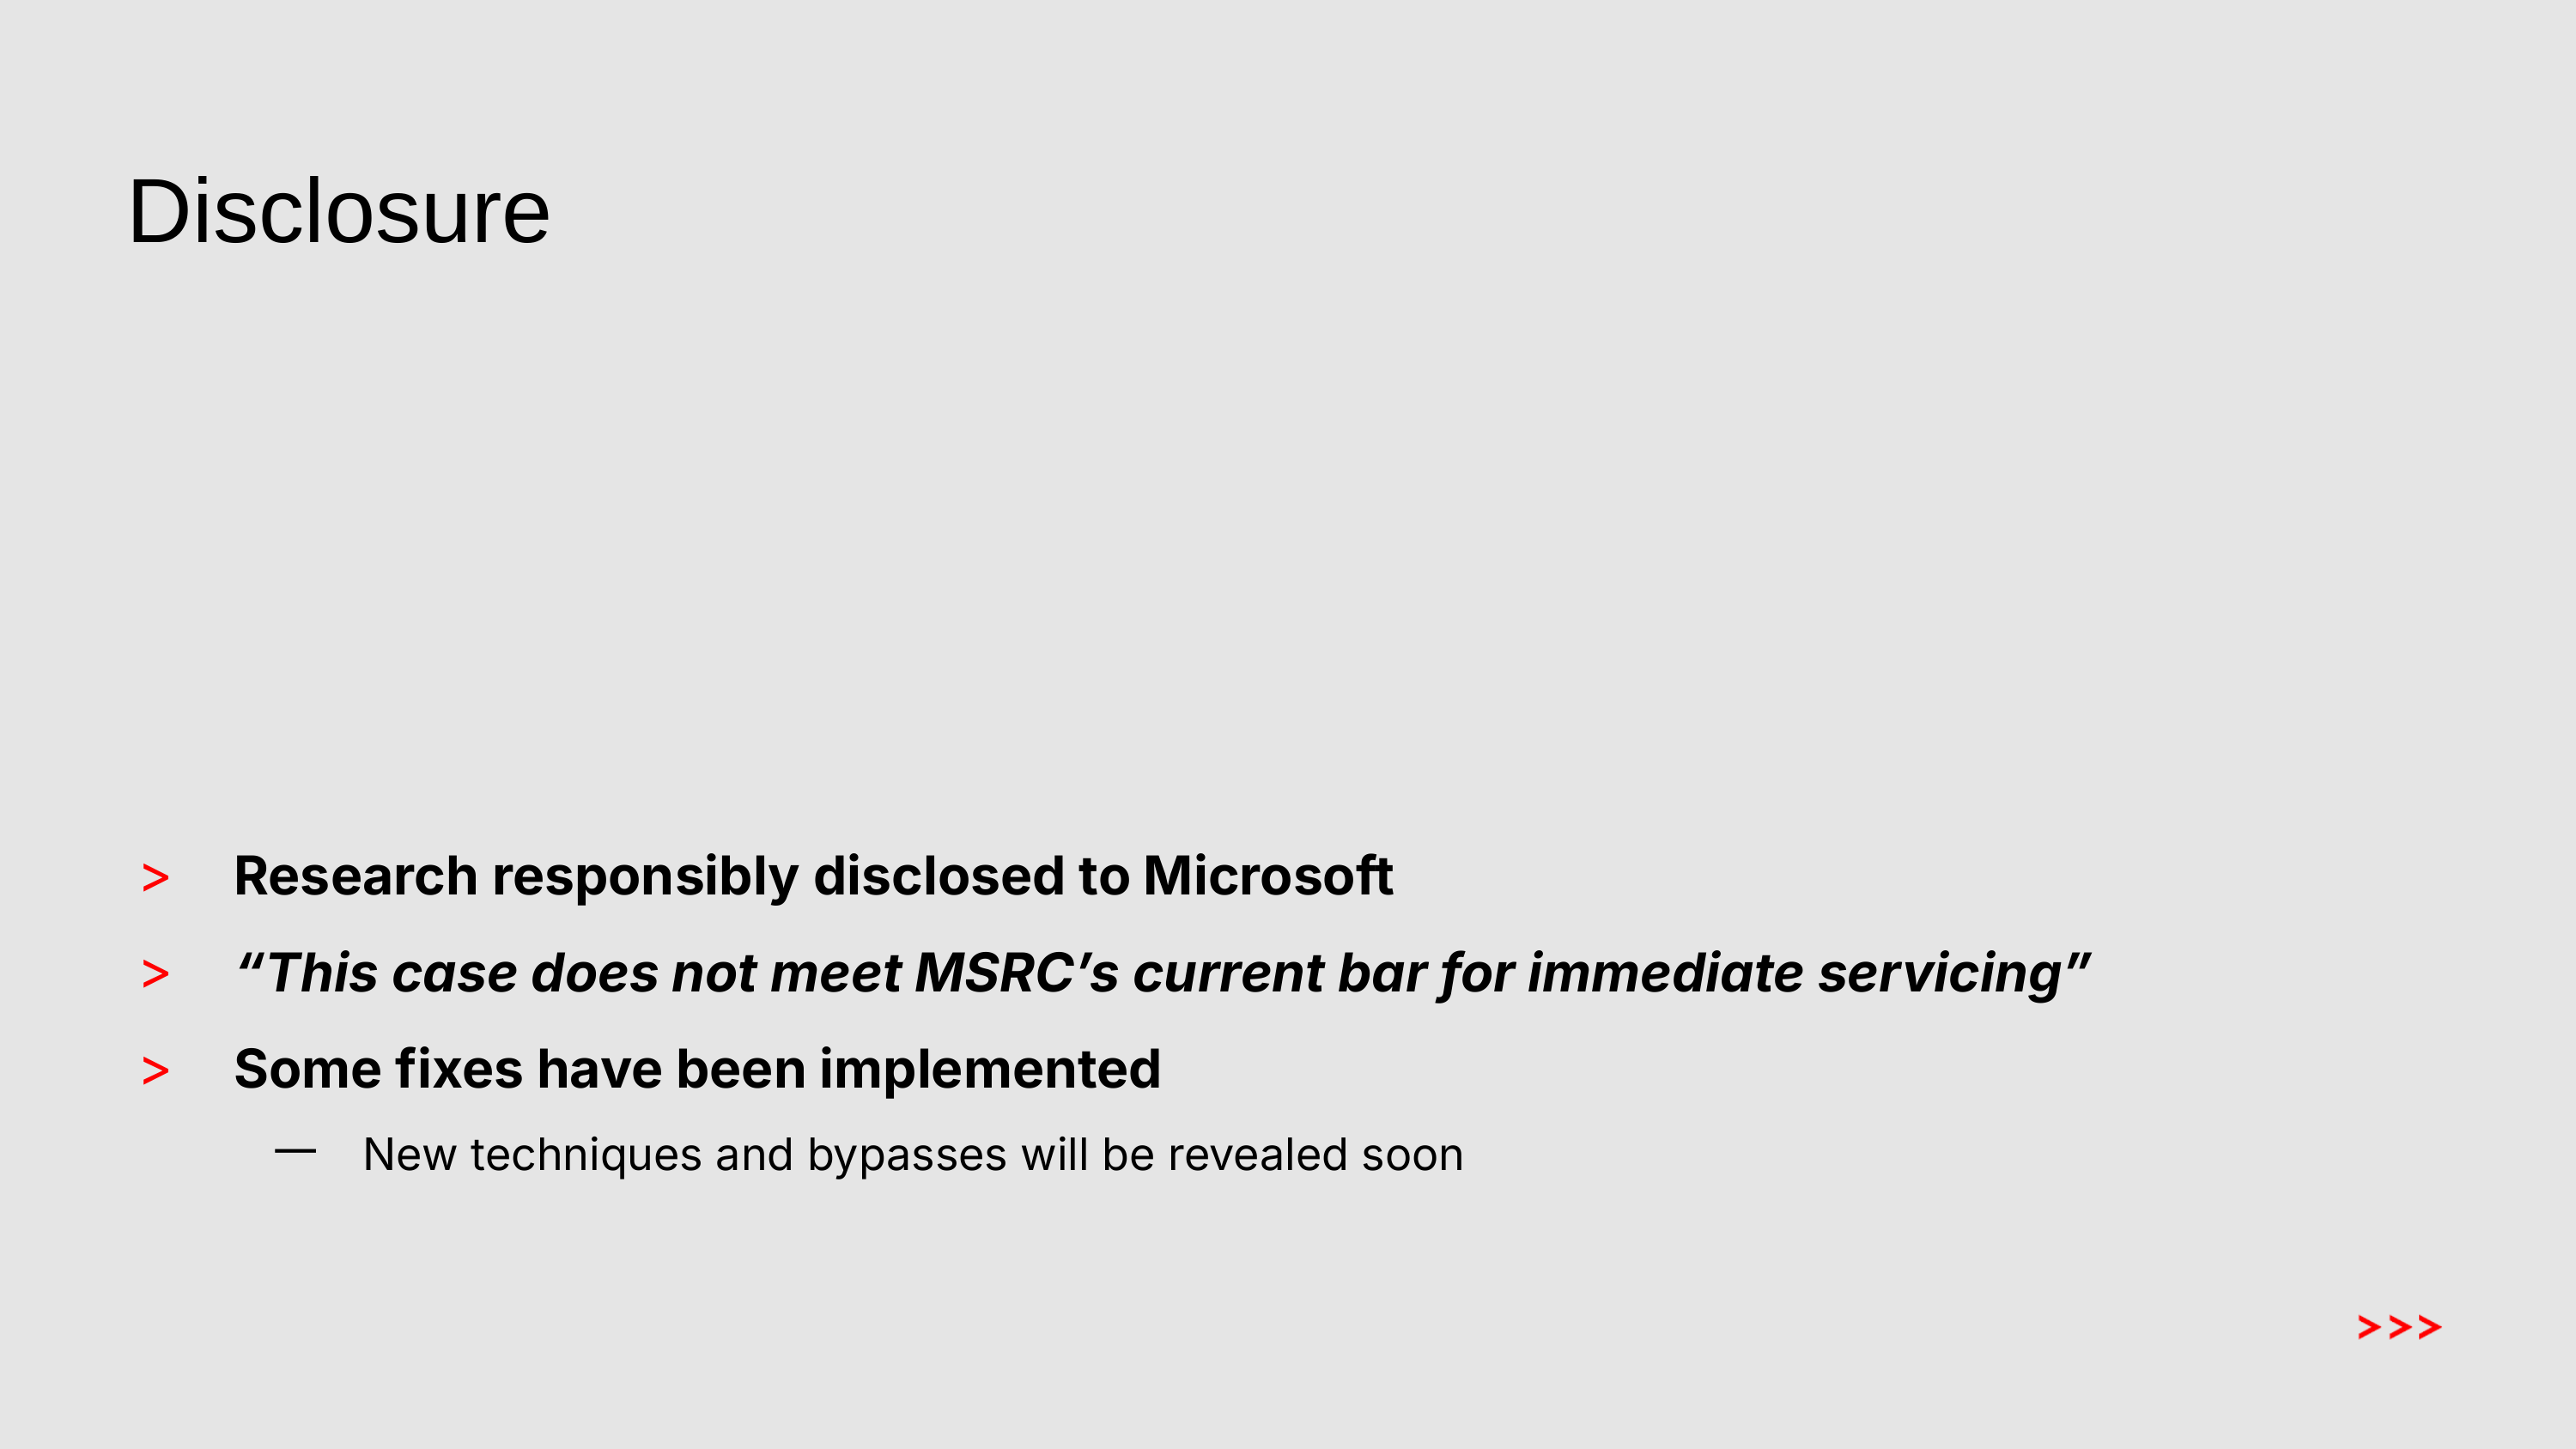

# Disclosure
Research responsibly disclosed to Microsoft
“This case does not meet MSRC’s current bar for immediate servicing”
Some fixes have been implemented
New techniques and bypasses will be revealed soon